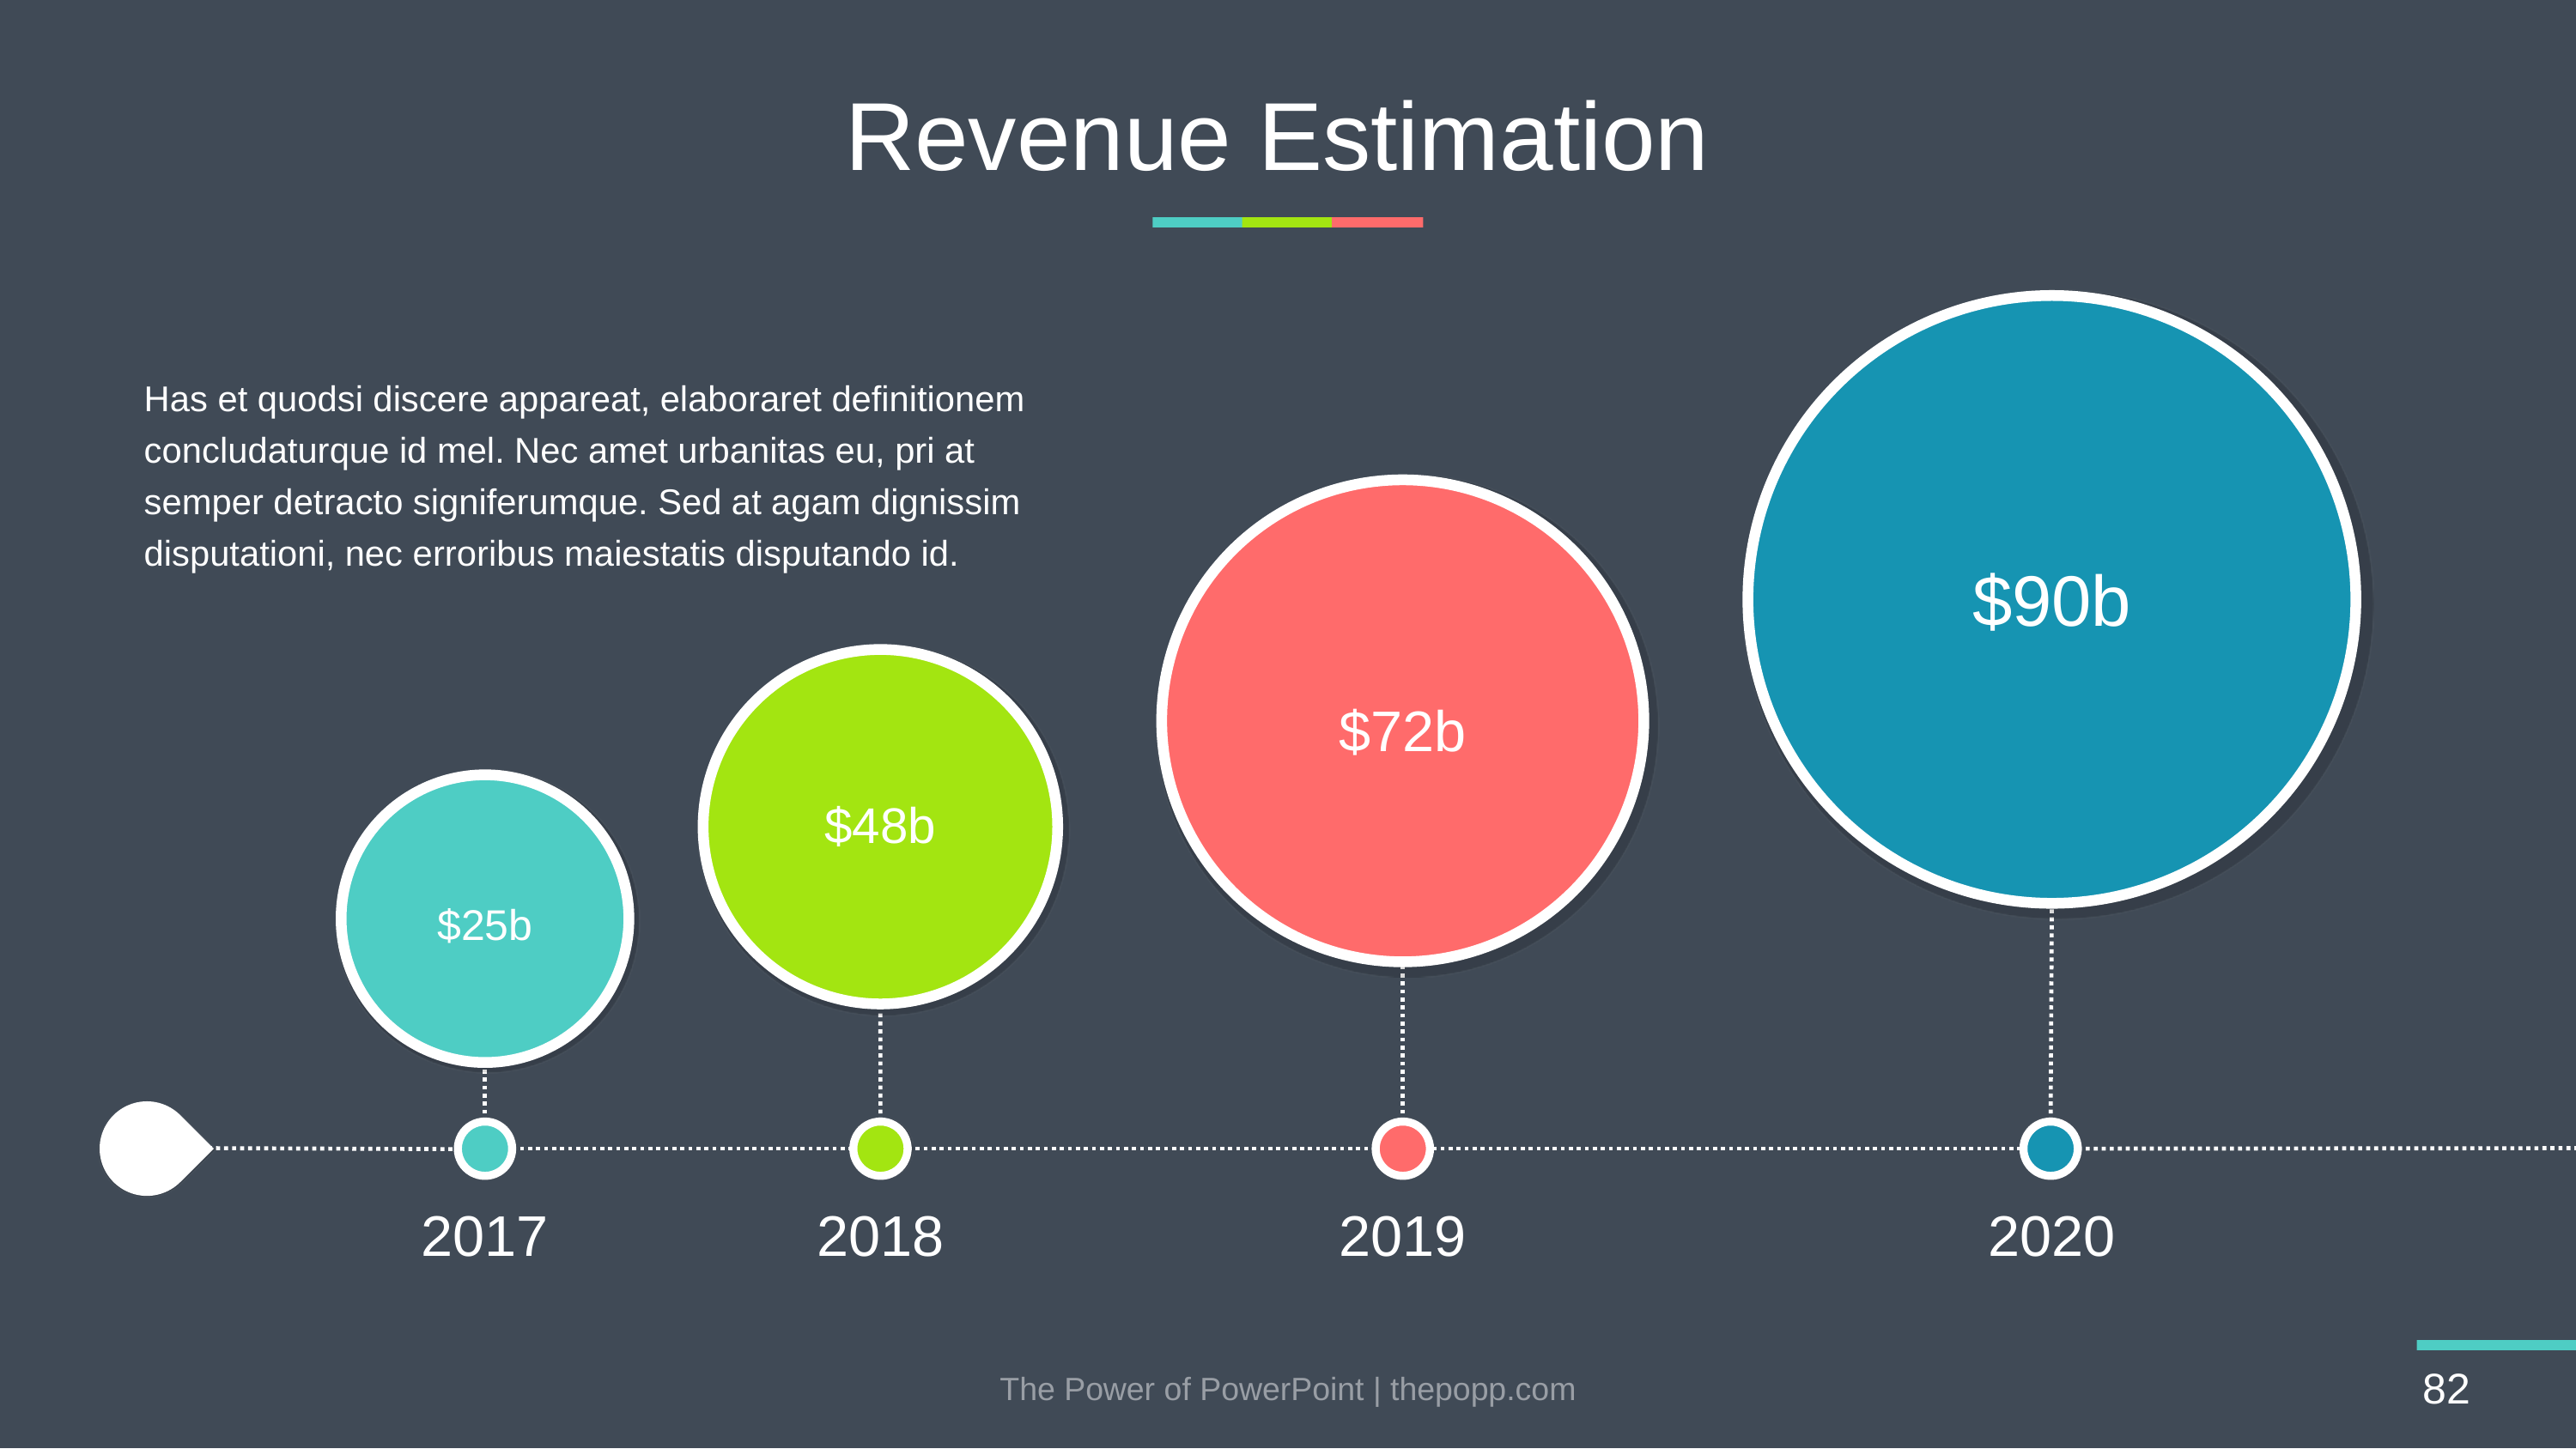

# Revenue Estimation

Has et quodsi discere appareat, elaboraret definitionem concludaturque id mel. Nec amet urbanitas eu, pri at semper detracto signiferumque. Sed at agam dignissim disputationi, nec erroribus maiestatis disputando id.

$90b

$72b
$48b

$25b

2017
2018
2019
2020
The Power of PowerPoint | thepopp.com
82